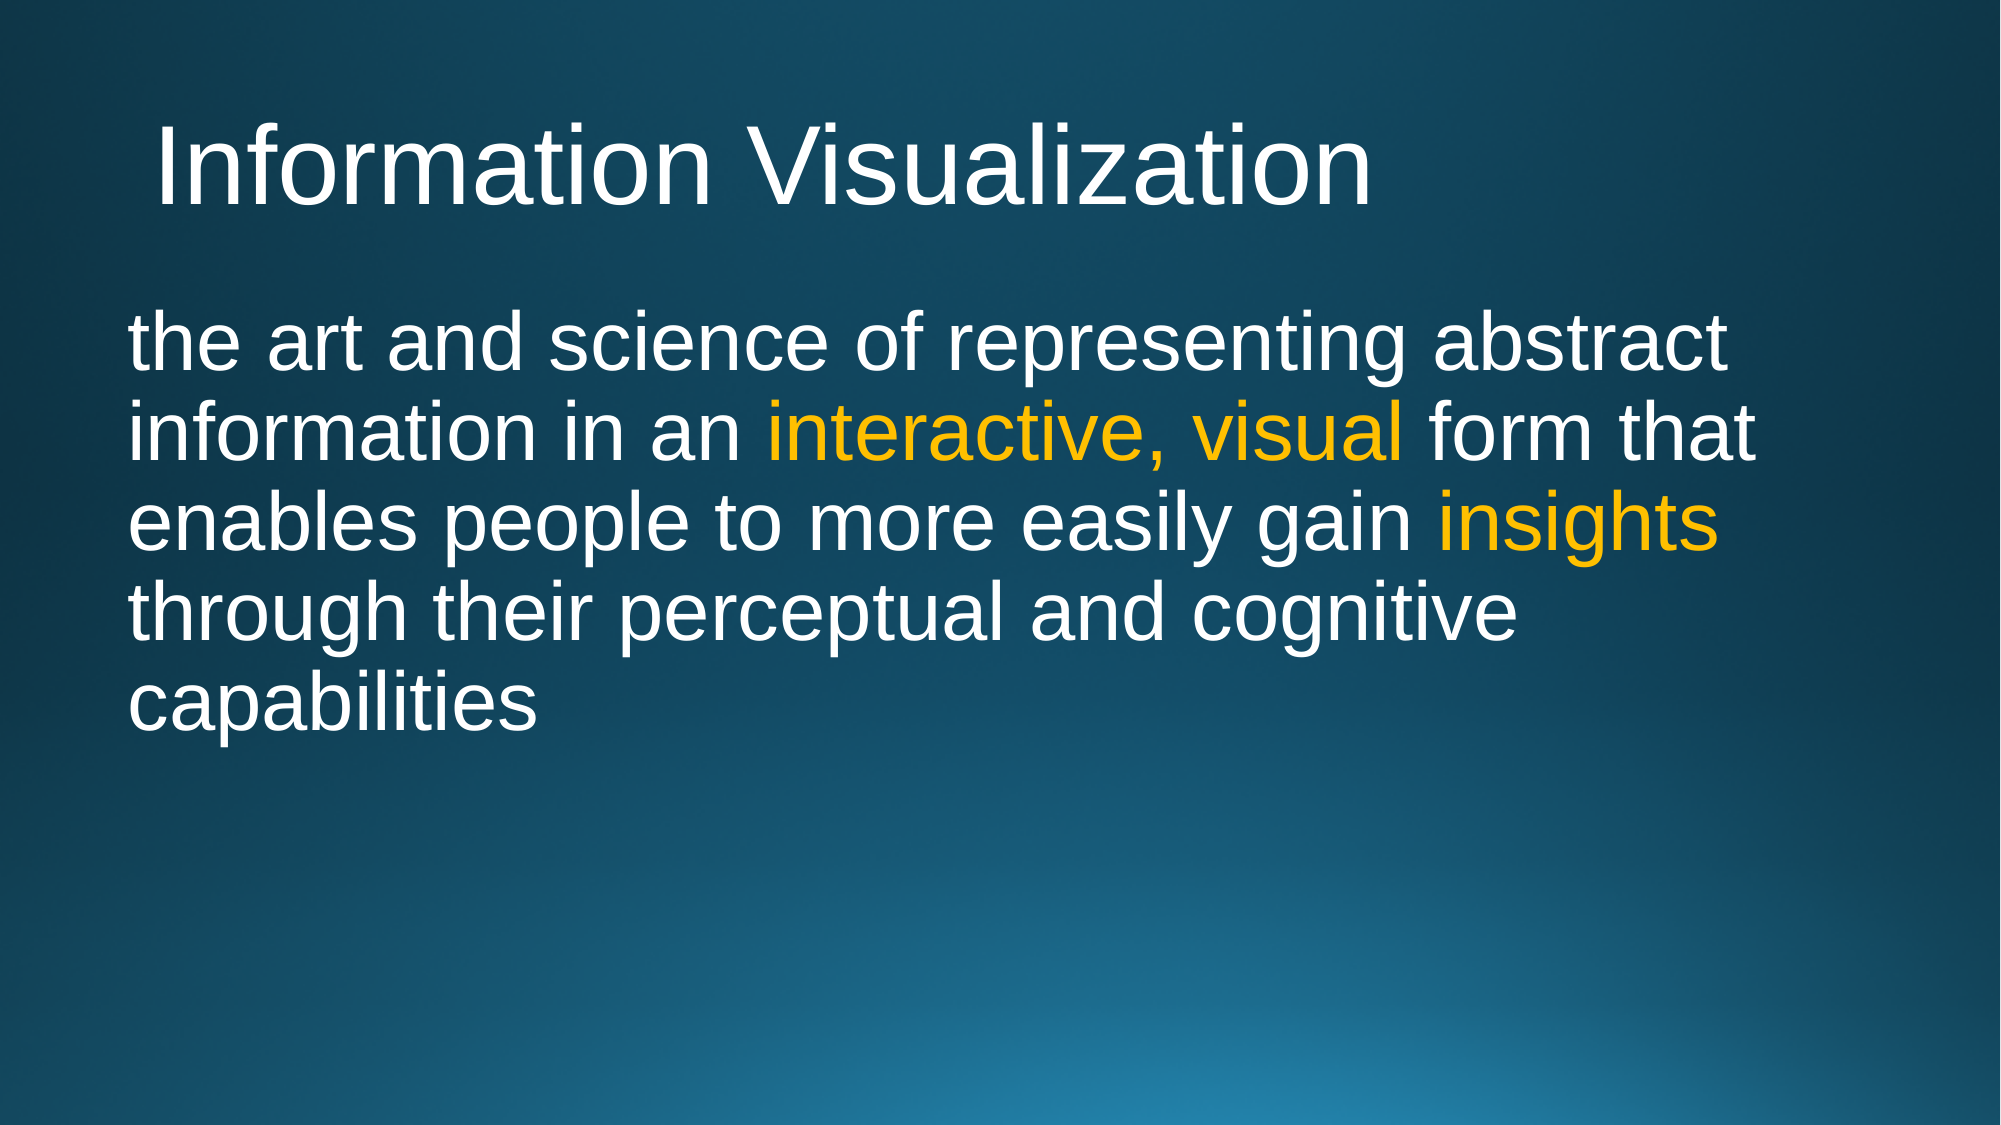

# Information Visualization
the art and science of representing abstract information in an interactive, visual form that enables people to more easily gain insights through their perceptual and cognitive capabilities